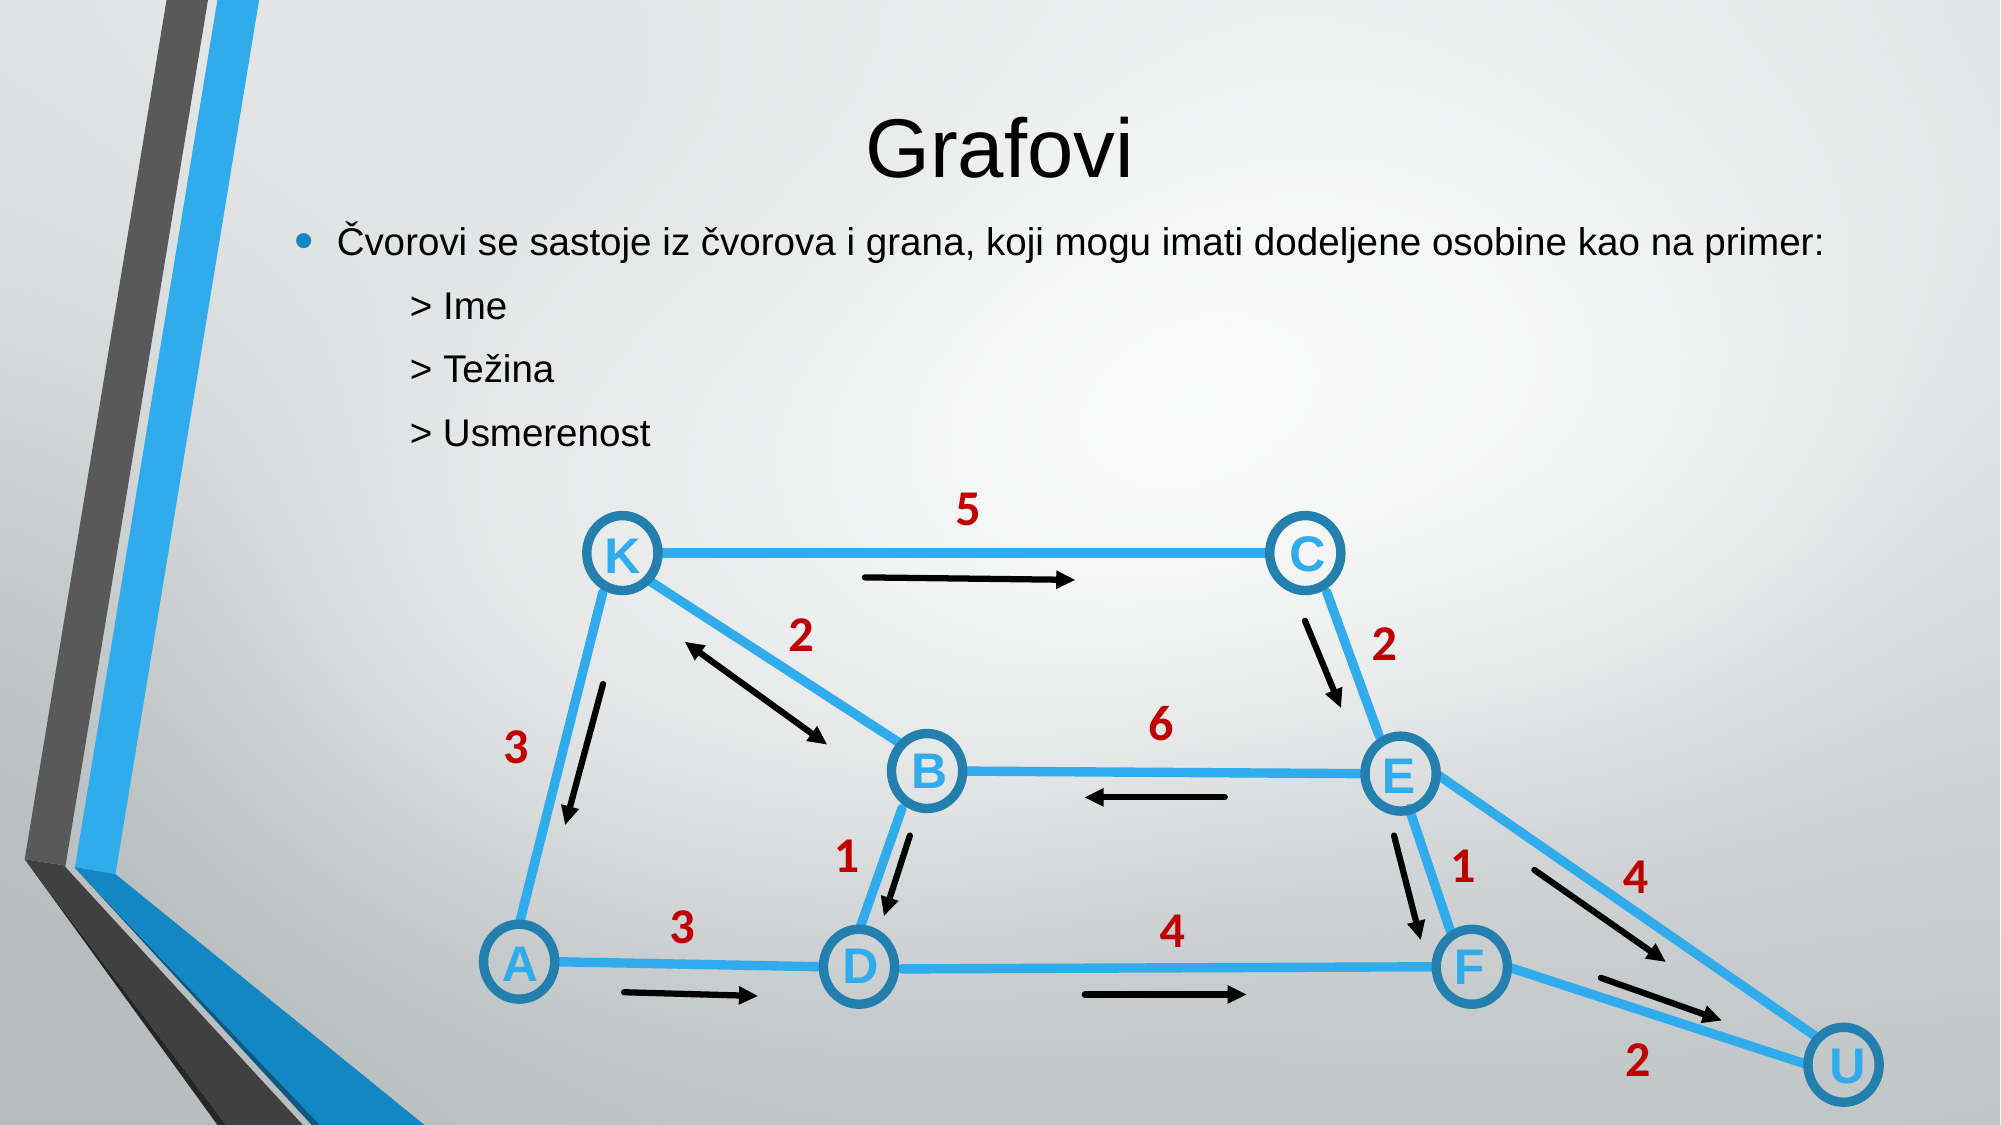

# Grafovi

Čvorovi se sastoje iz čvorova i grana, koji mogu imati dodeljene osobine kao na primer:
	> Ime
	> Težina
	> Usmerenost
5
C

K
2
2
6
3
B

E

1
1
4
3
4

A
D
F

2
U